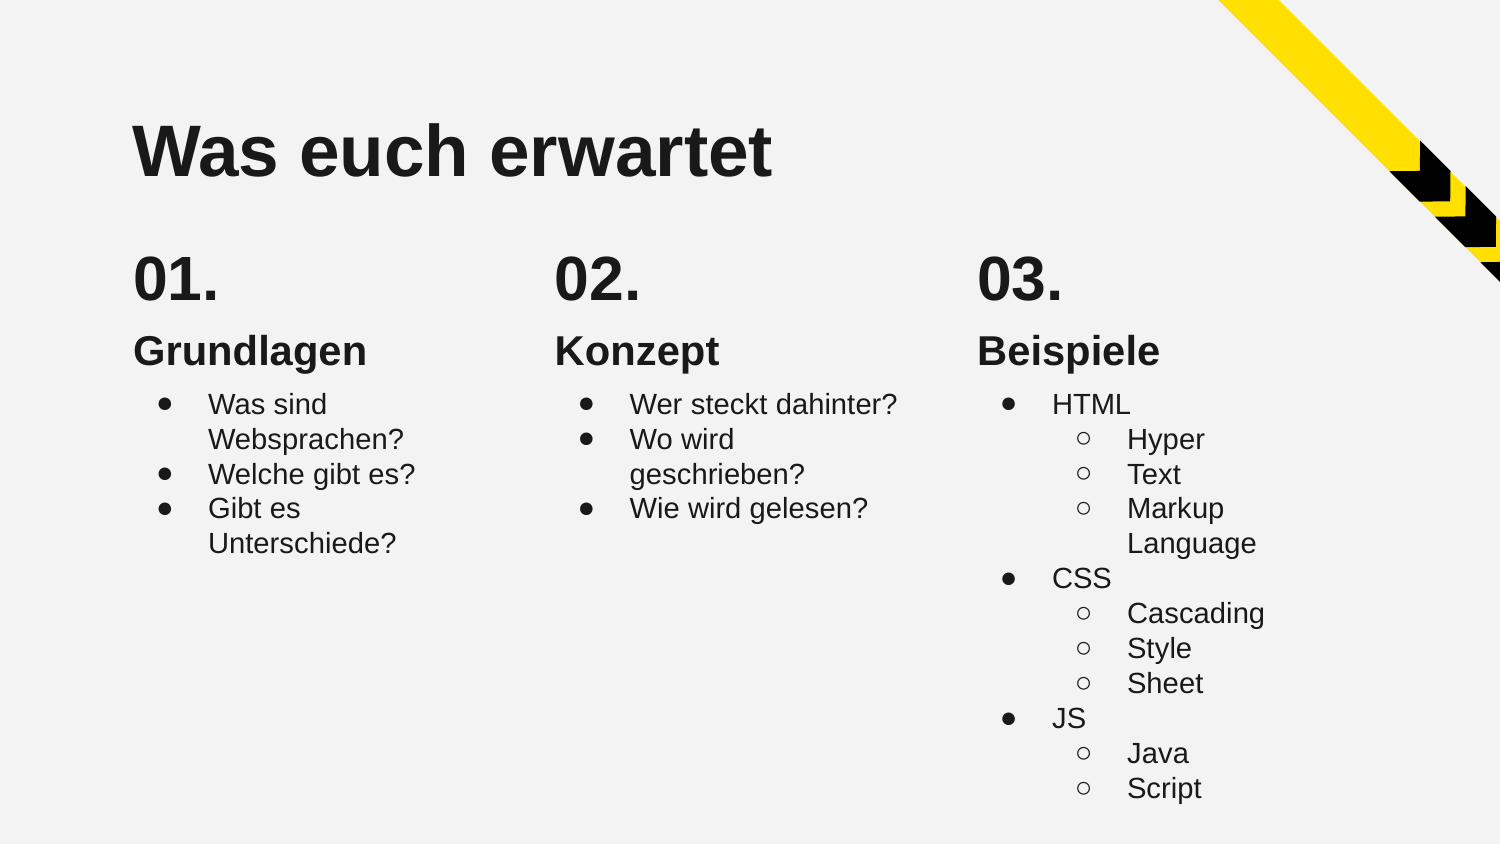

Was euch erwartet

01.
02.
03.
# Grundlagen
Konzept
Beispiele
Was sind Websprachen?
Welche gibt es?
Gibt es Unterschiede?
Wer steckt dahinter?
Wo wird geschrieben?
Wie wird gelesen?
HTML
Hyper
Text
Markup     Language
CSS
Cascading
Style
Sheet
JS
Java
Script